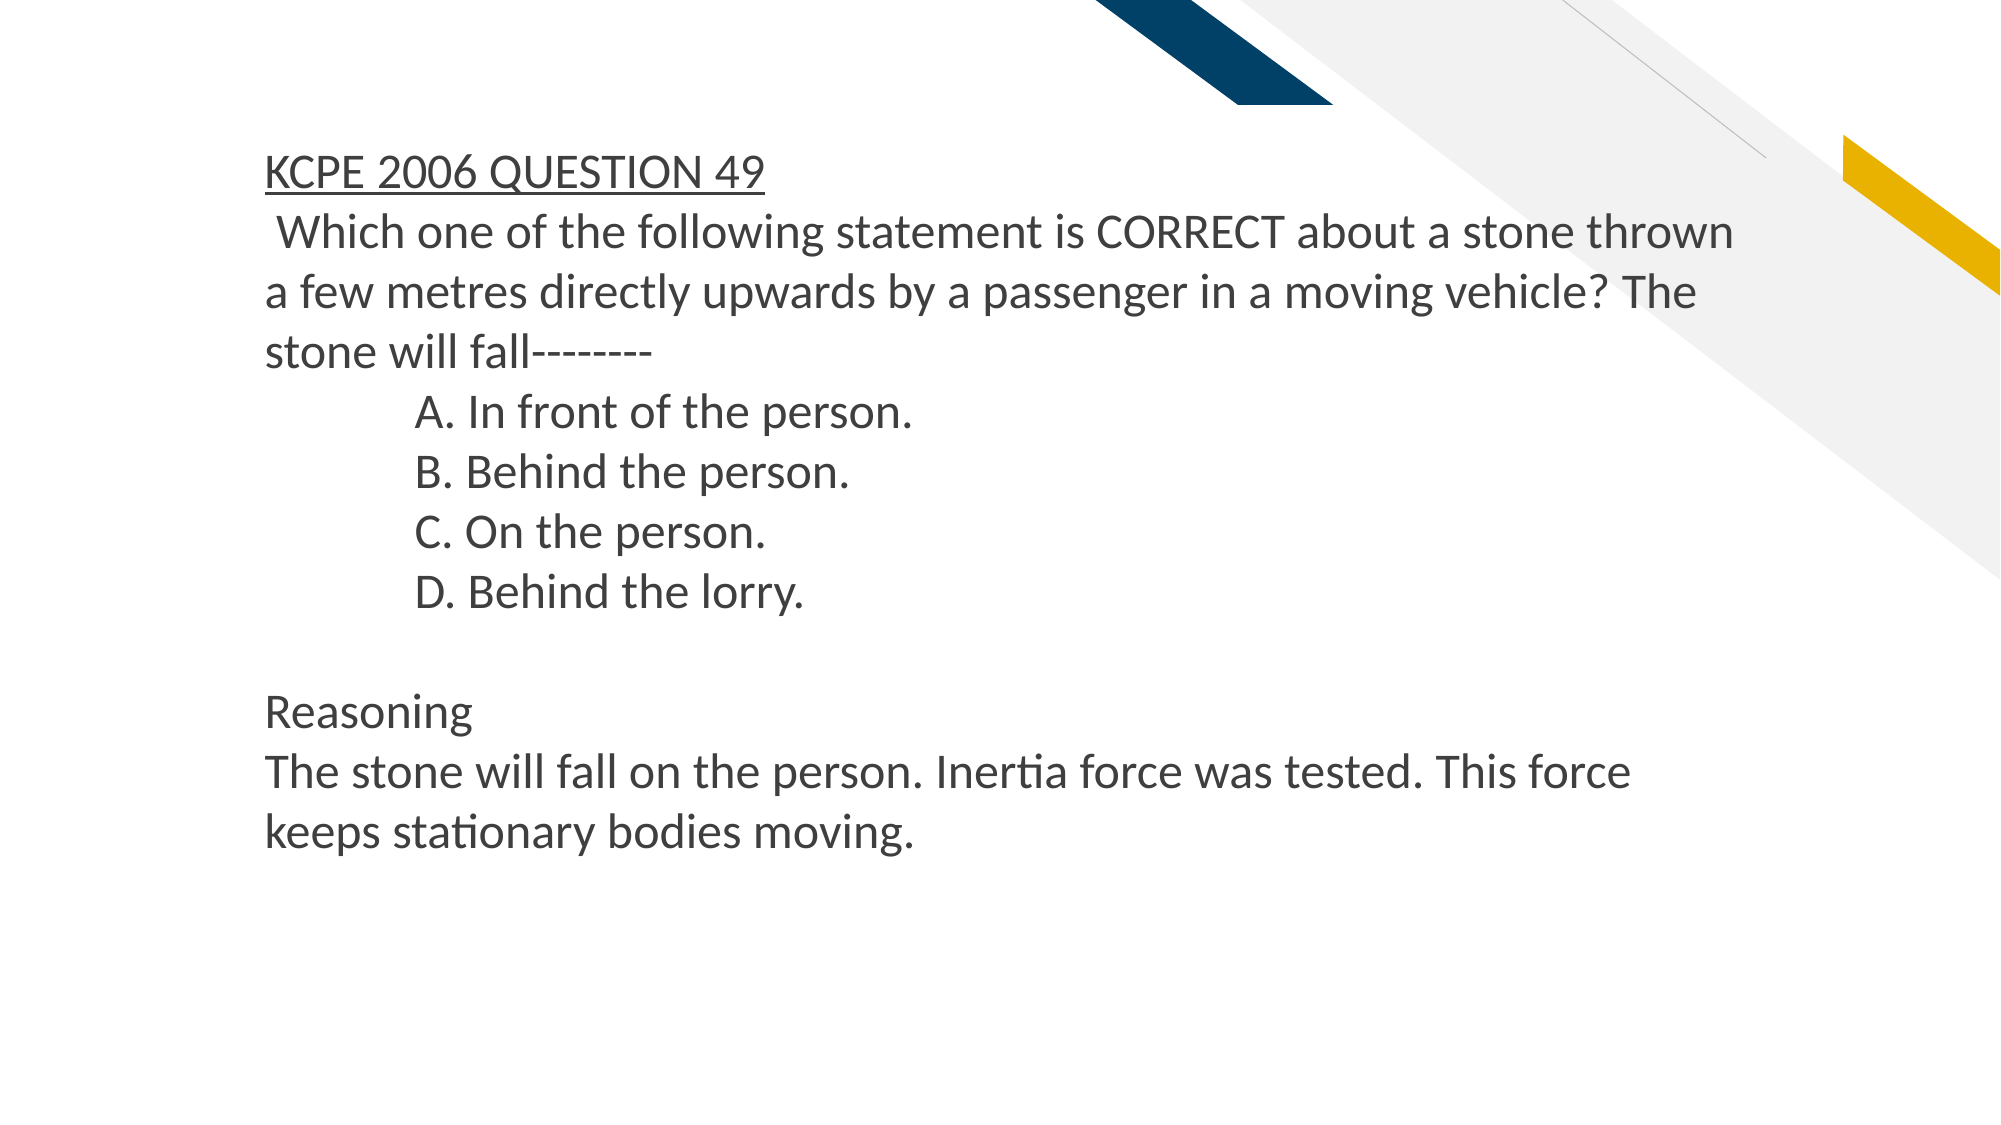

KCPE 2006 QUESTION 49
 Which one of the following statement is CORRECT about a stone thrown a few metres directly upwards by a passenger in a moving vehicle? The stone will fall--------
	A. In front of the person.
	B. Behind the person.
	C. On the person.
	D. Behind the lorry.

Reasoning
The stone will fall on the person. Inertia force was tested. This force keeps stationary bodies moving.